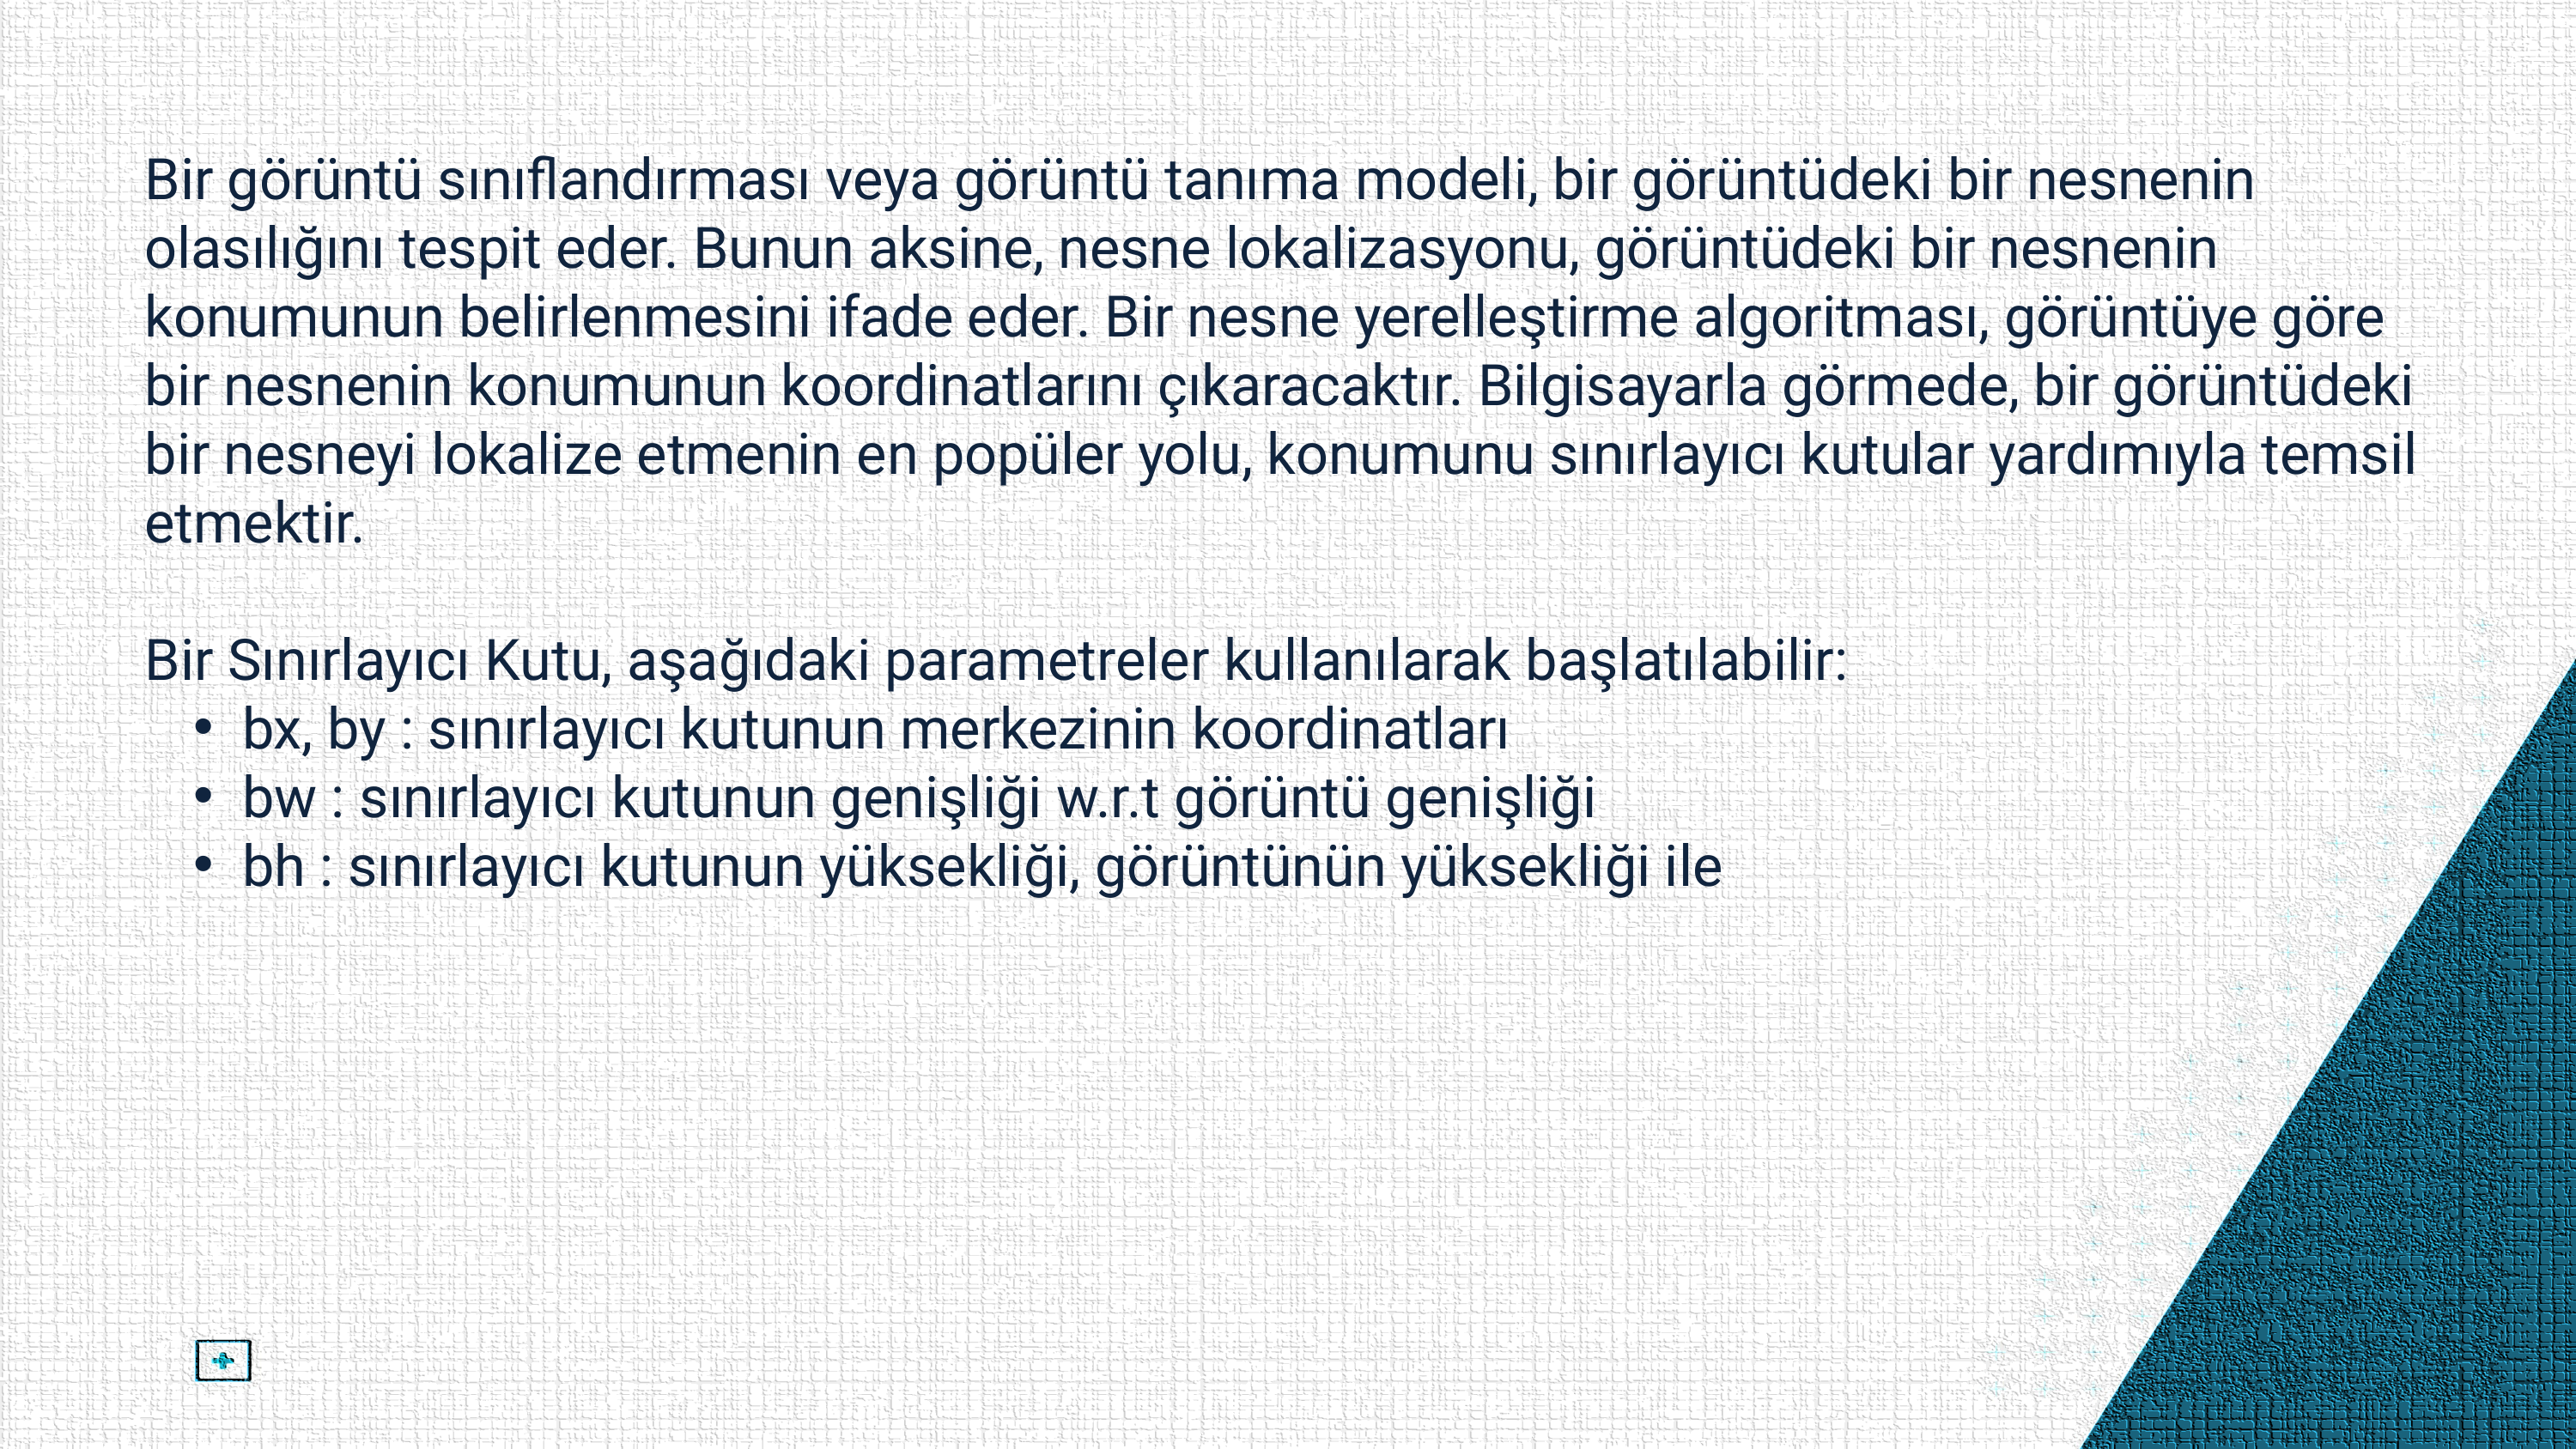

Bir görüntü sınıflandırması veya görüntü tanıma modeli, bir görüntüdeki bir nesnenin olasılığını tespit eder. Bunun aksine, nesne lokalizasyonu, görüntüdeki bir nesnenin konumunun belirlenmesini ifade eder. Bir nesne yerelleştirme algoritması, görüntüye göre bir nesnenin konumunun koordinatlarını çıkaracaktır. Bilgisayarla görmede, bir görüntüdeki bir nesneyi lokalize etmenin en popüler yolu, konumunu sınırlayıcı kutular yardımıyla temsil etmektir.

Bir Sınırlayıcı Kutu, aşağıdaki parametreler kullanılarak başlatılabilir:
bx, by : sınırlayıcı kutunun merkezinin koordinatları
bw : sınırlayıcı kutunun genişliği w.r.t görüntü genişliği
bh : sınırlayıcı kutunun yüksekliği, görüntünün yüksekliği ile